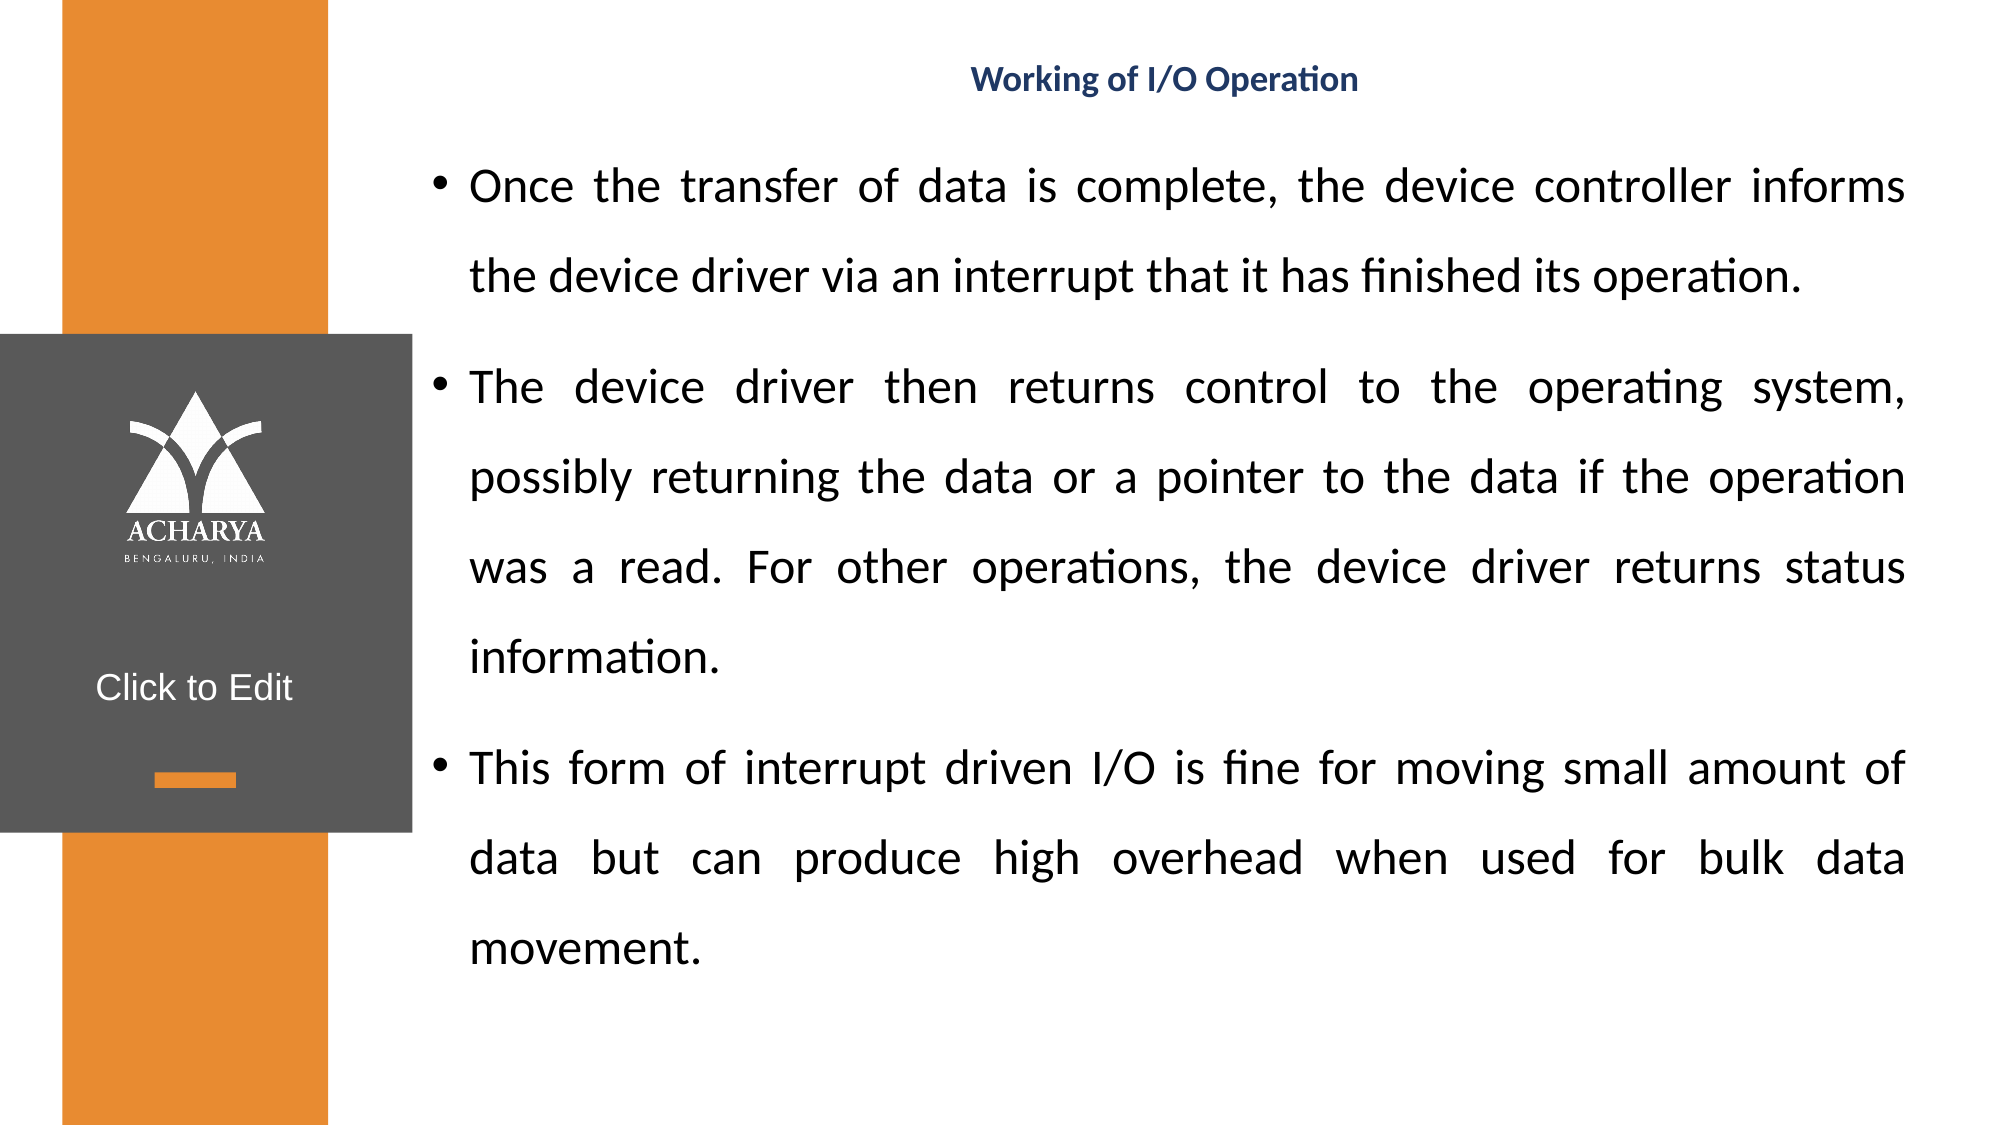

# Working of I/O Operation
Once the transfer of data is complete, the device controller informs the device driver via an interrupt that it has finished its operation.
The device driver then returns control to the operating system, possibly returning the data or a pointer to the data if the operation was a read. For other operations, the device driver returns status information.
This form of interrupt driven I/O is fine for moving small amount of data but can produce high overhead when used for bulk data movement.